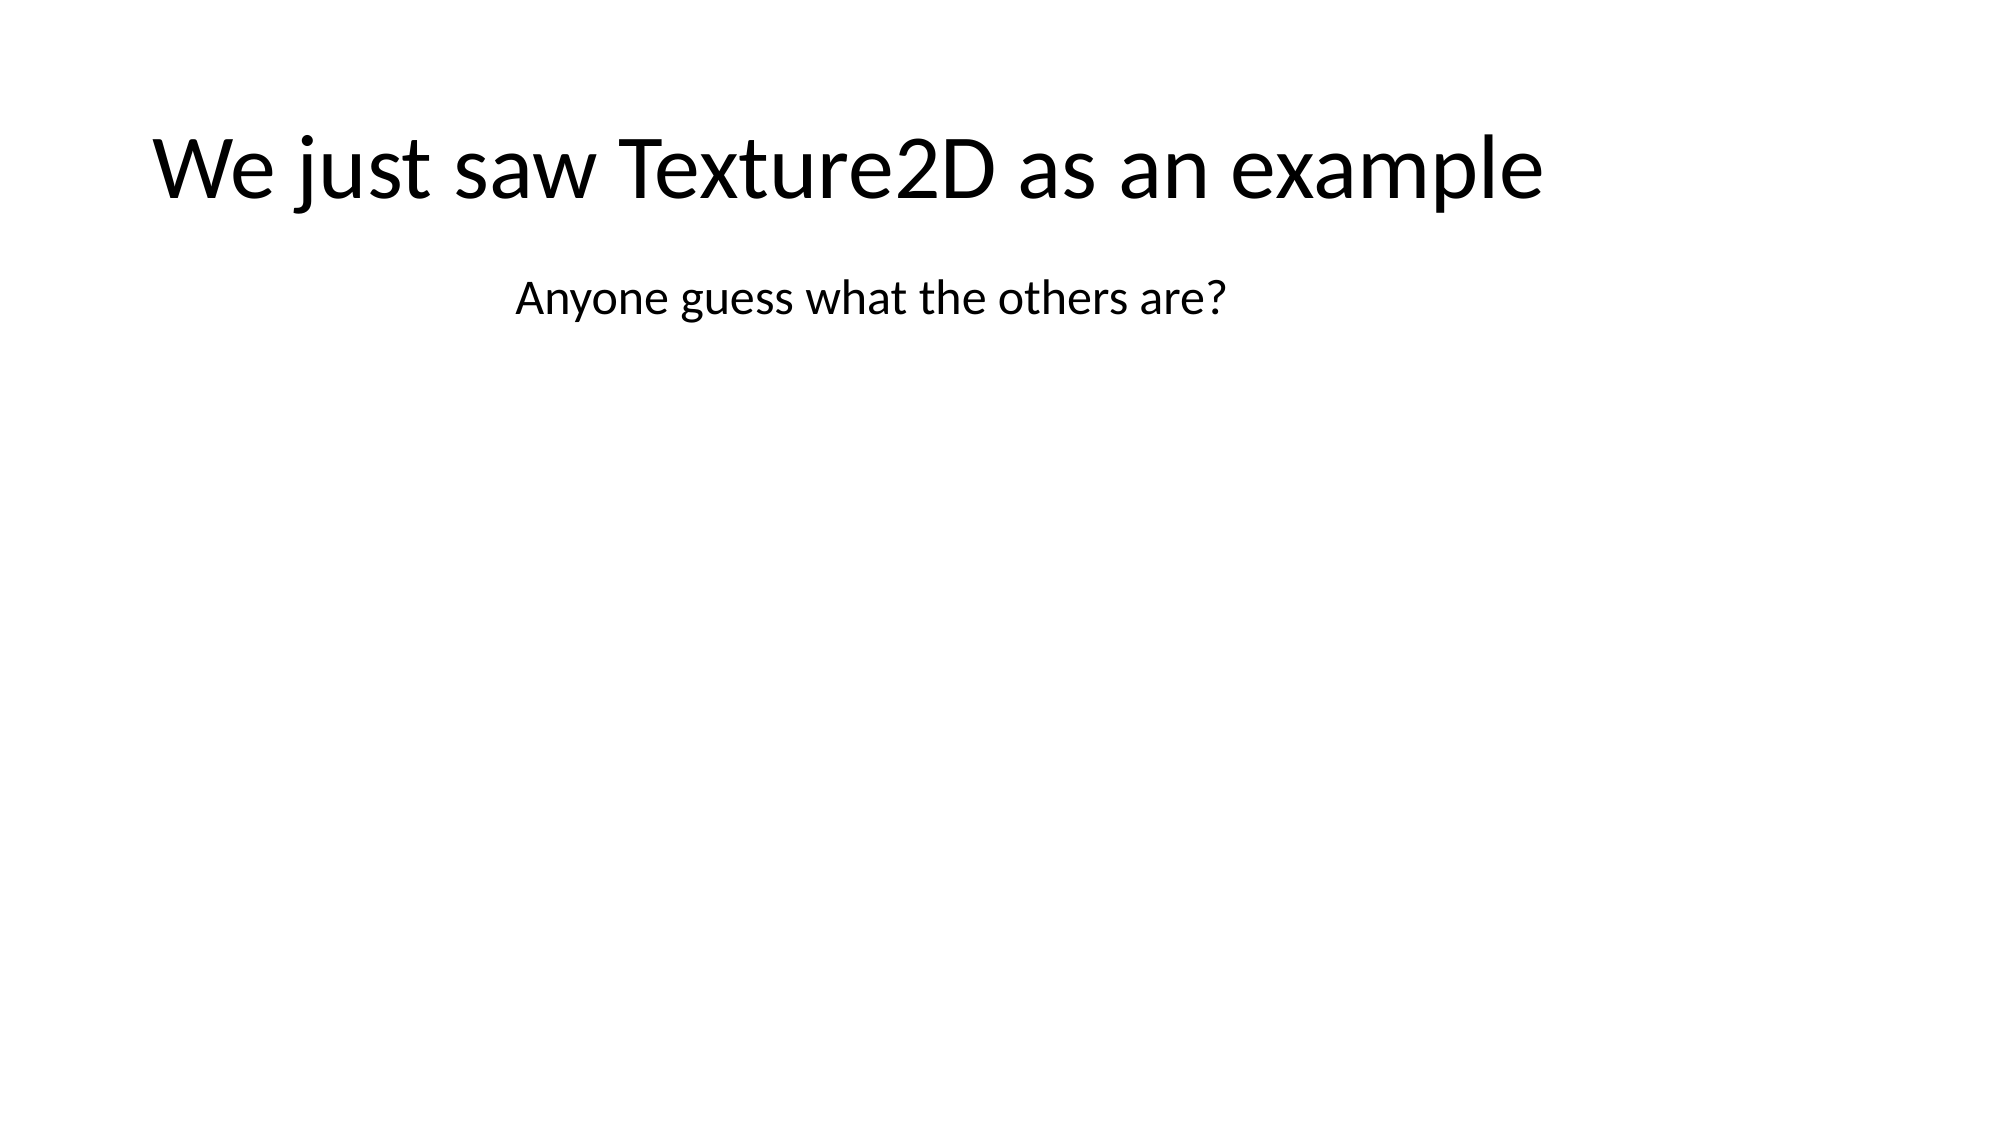

# We just saw Texture2D as an example
Anyone guess what the others are?